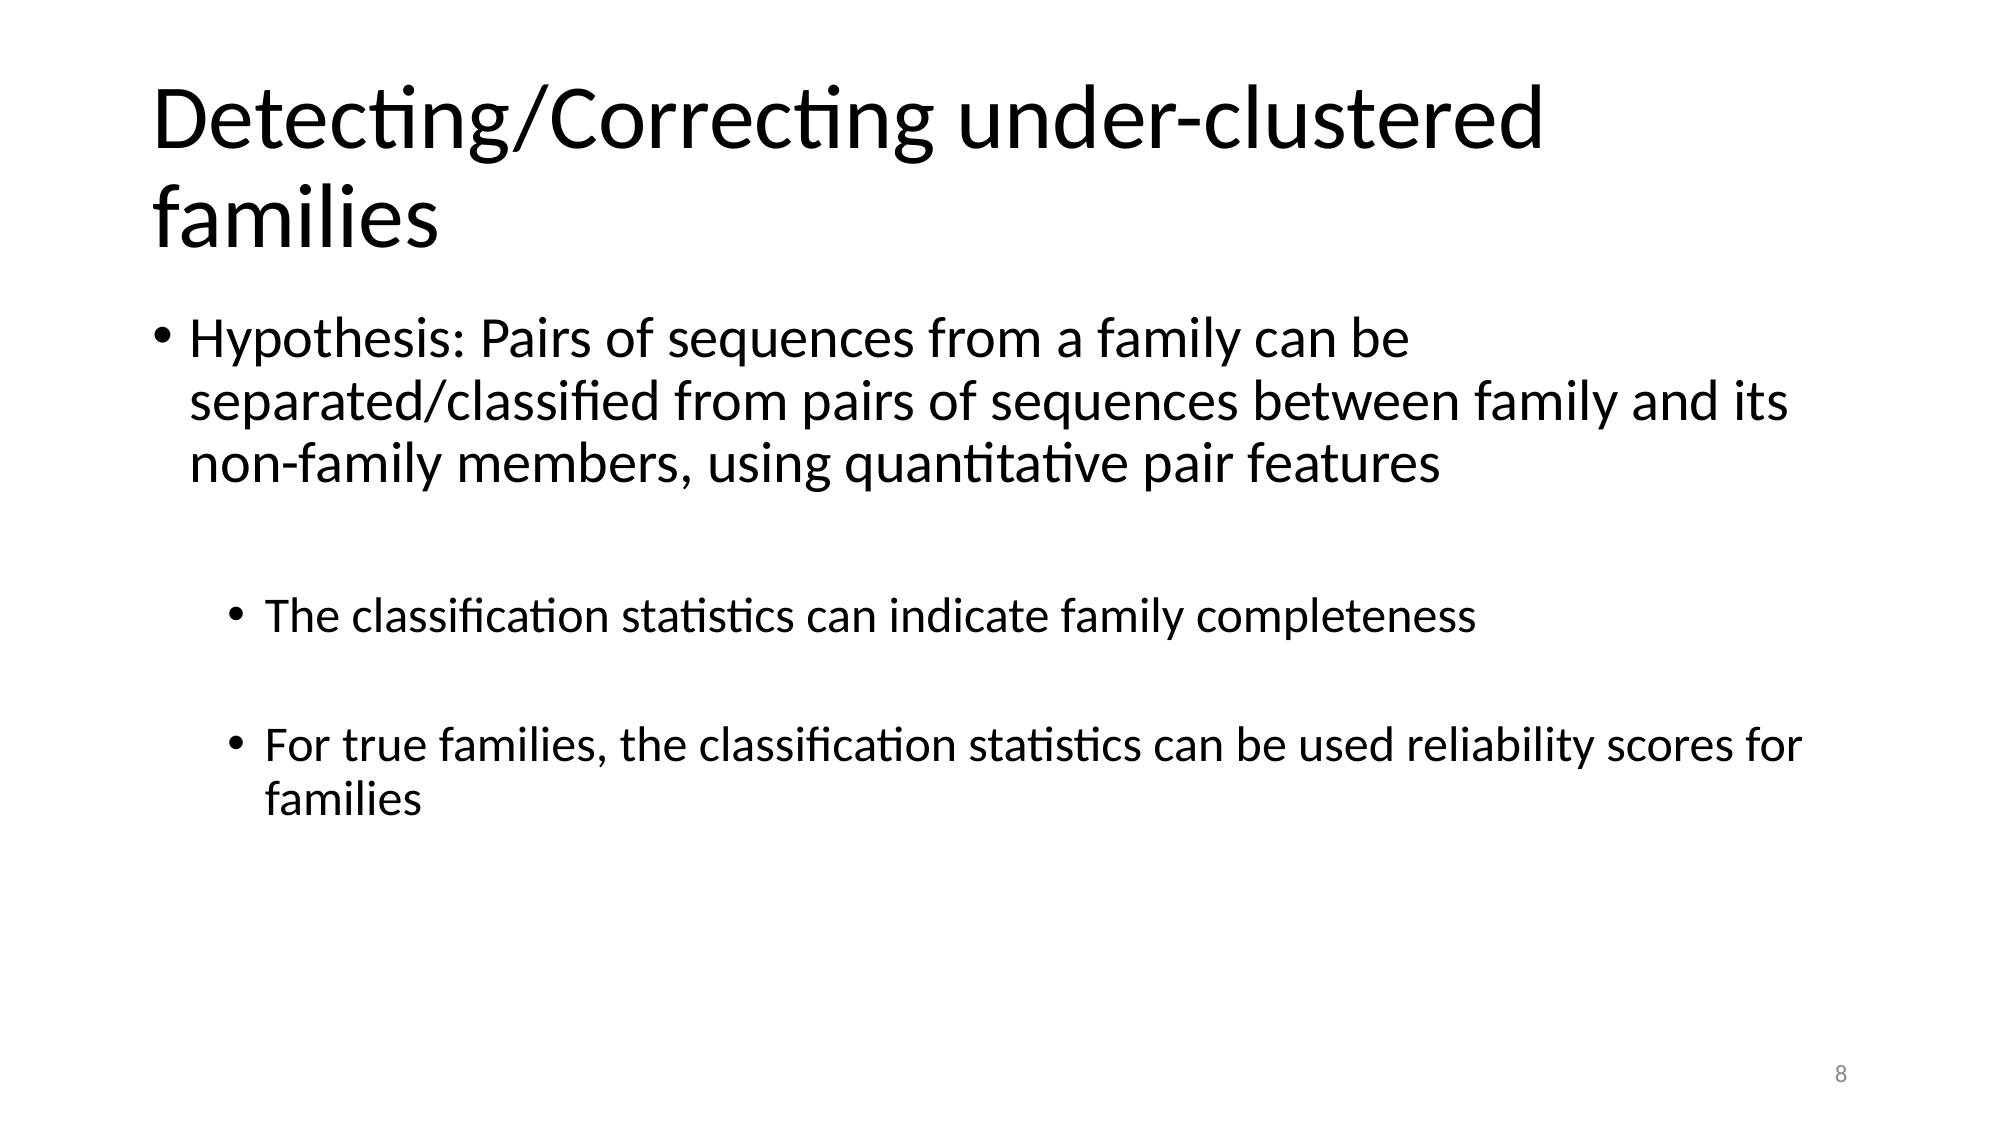

# Detecting/Correcting under-clustered families
Hypothesis: Pairs of sequences from a family can be separated/classified from pairs of sequences between family and its non-family members, using quantitative pair features

The classification statistics can indicate family completeness

For true families, the classification statistics can be used reliability scores for families

8